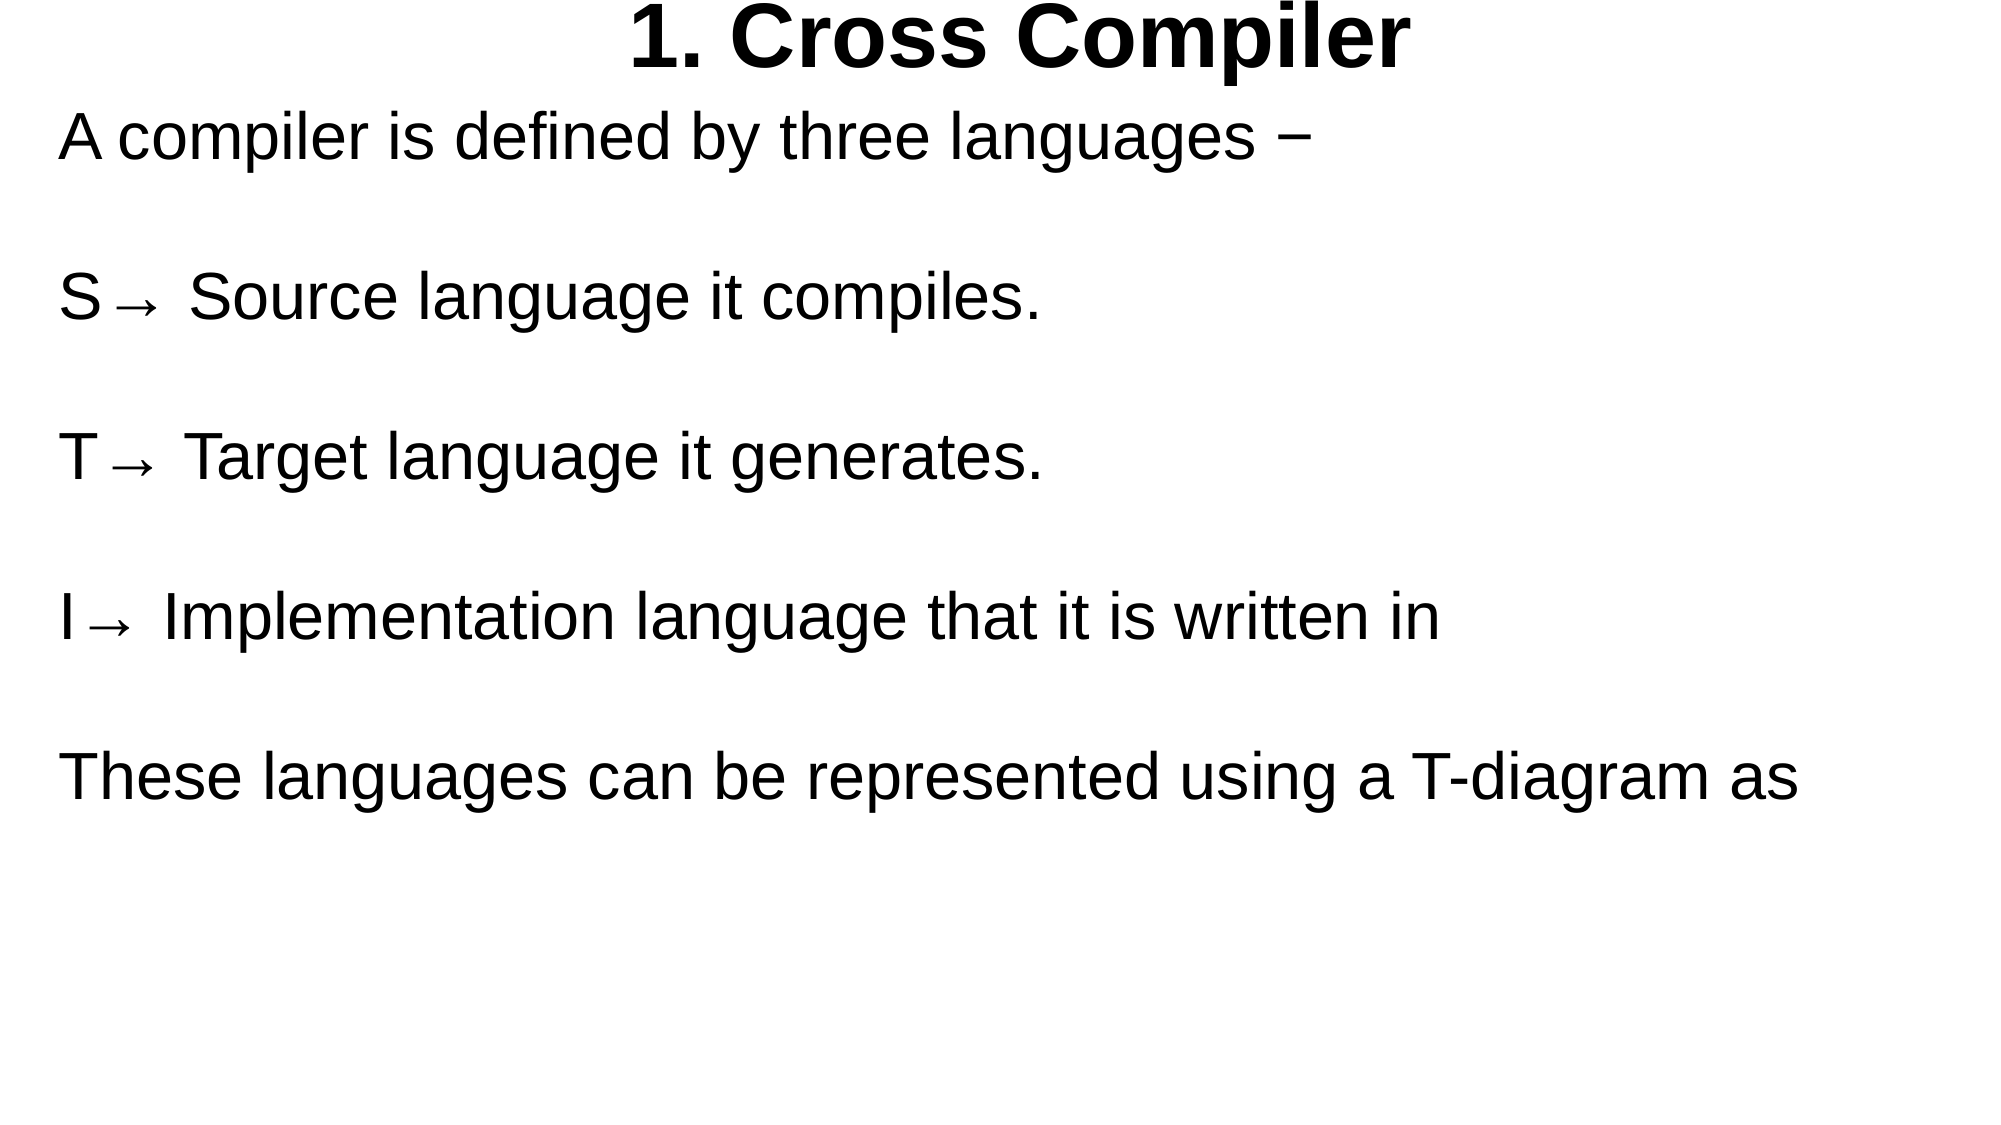

1. Cross Compiler
A compiler is defined by three languages −

S→ Source language it compiles.

T→ Target language it generates.

I→ Implementation language that it is written in

These languages can be represented using a T-diagram as